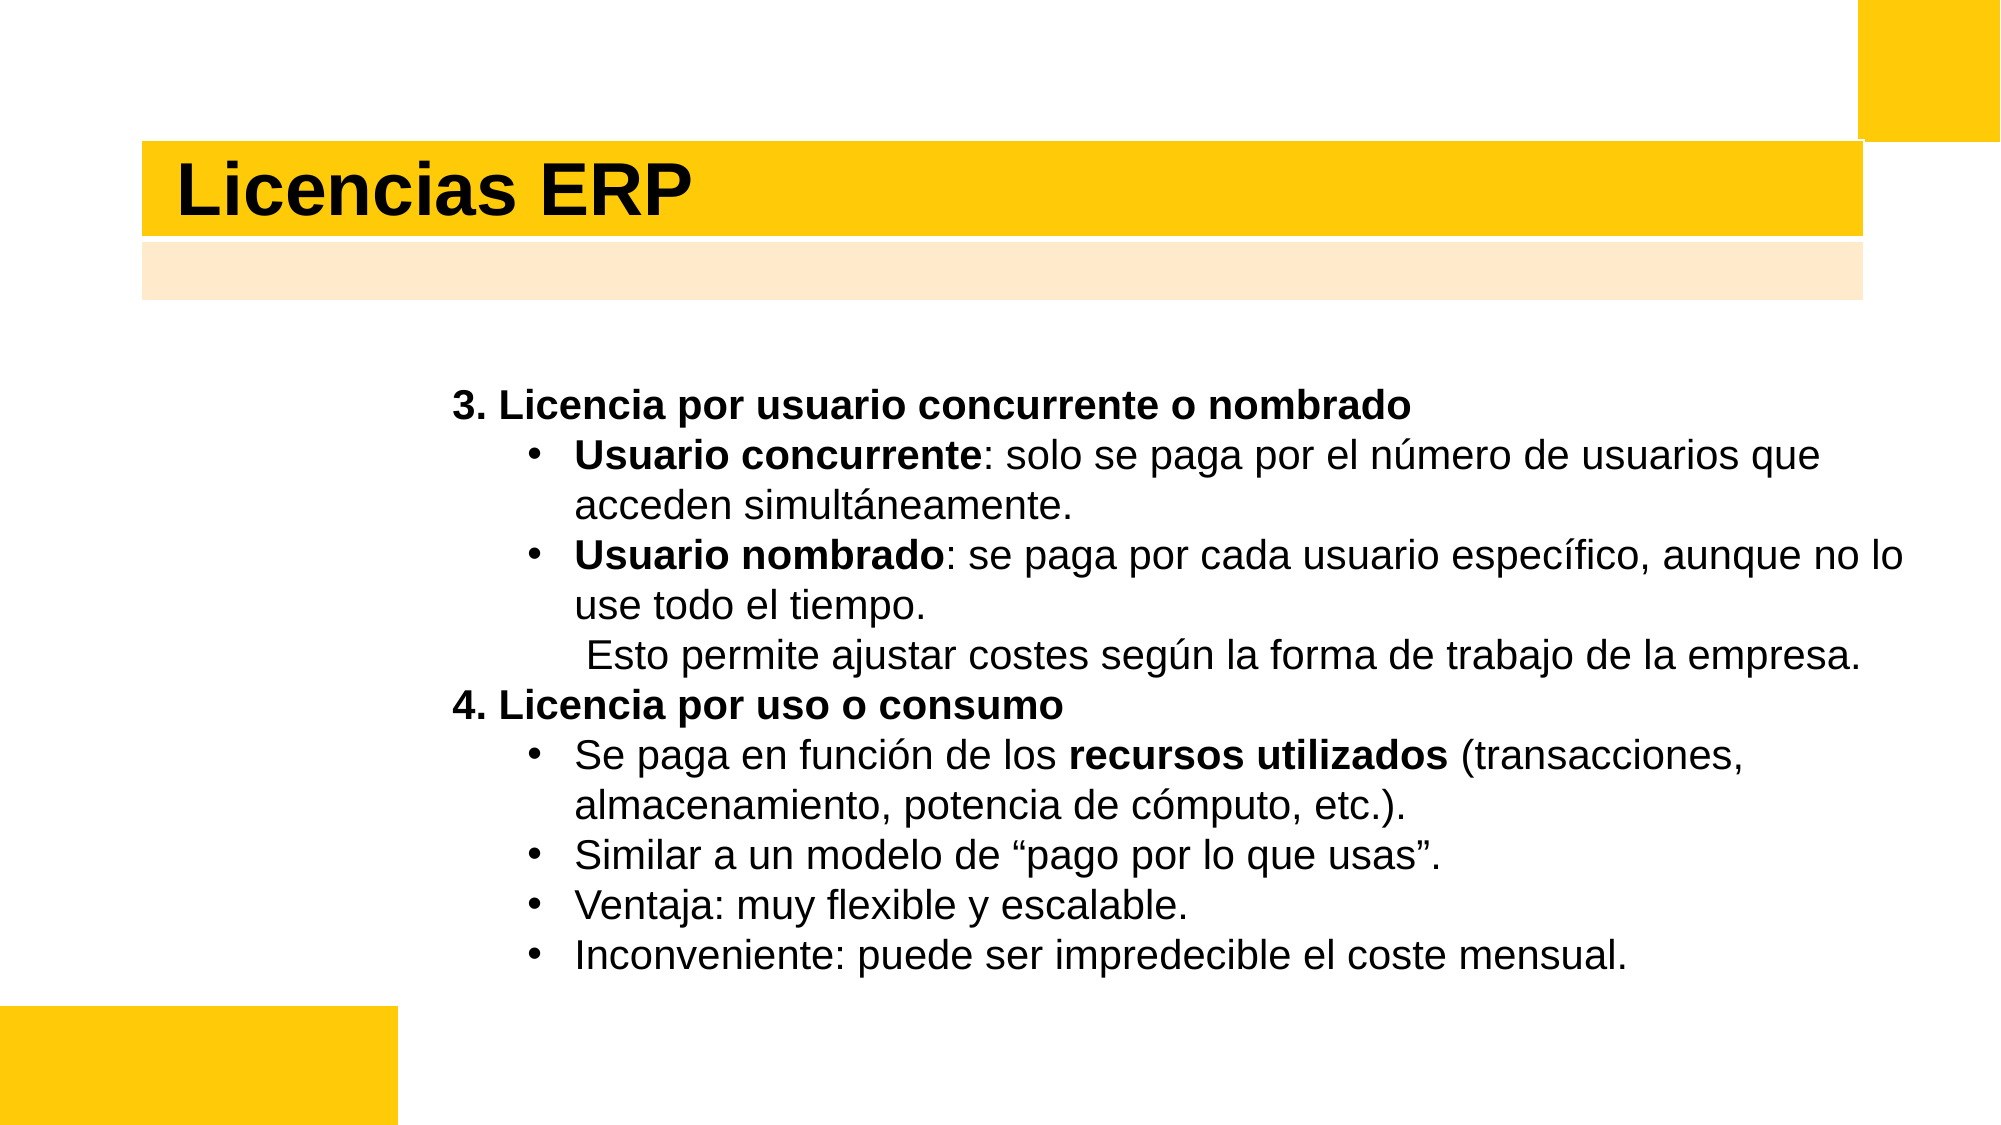

| Licencias ERP |
| --- |
|  |
#
3. Licencia por usuario concurrente o nombrado
Usuario concurrente: solo se paga por el número de usuarios que acceden simultáneamente.
Usuario nombrado: se paga por cada usuario específico, aunque no lo use todo el tiempo.
 Esto permite ajustar costes según la forma de trabajo de la empresa.
4. Licencia por uso o consumo
Se paga en función de los recursos utilizados (transacciones, almacenamiento, potencia de cómputo, etc.).
Similar a un modelo de “pago por lo que usas”.
Ventaja: muy flexible y escalable.
Inconveniente: puede ser impredecible el coste mensual.